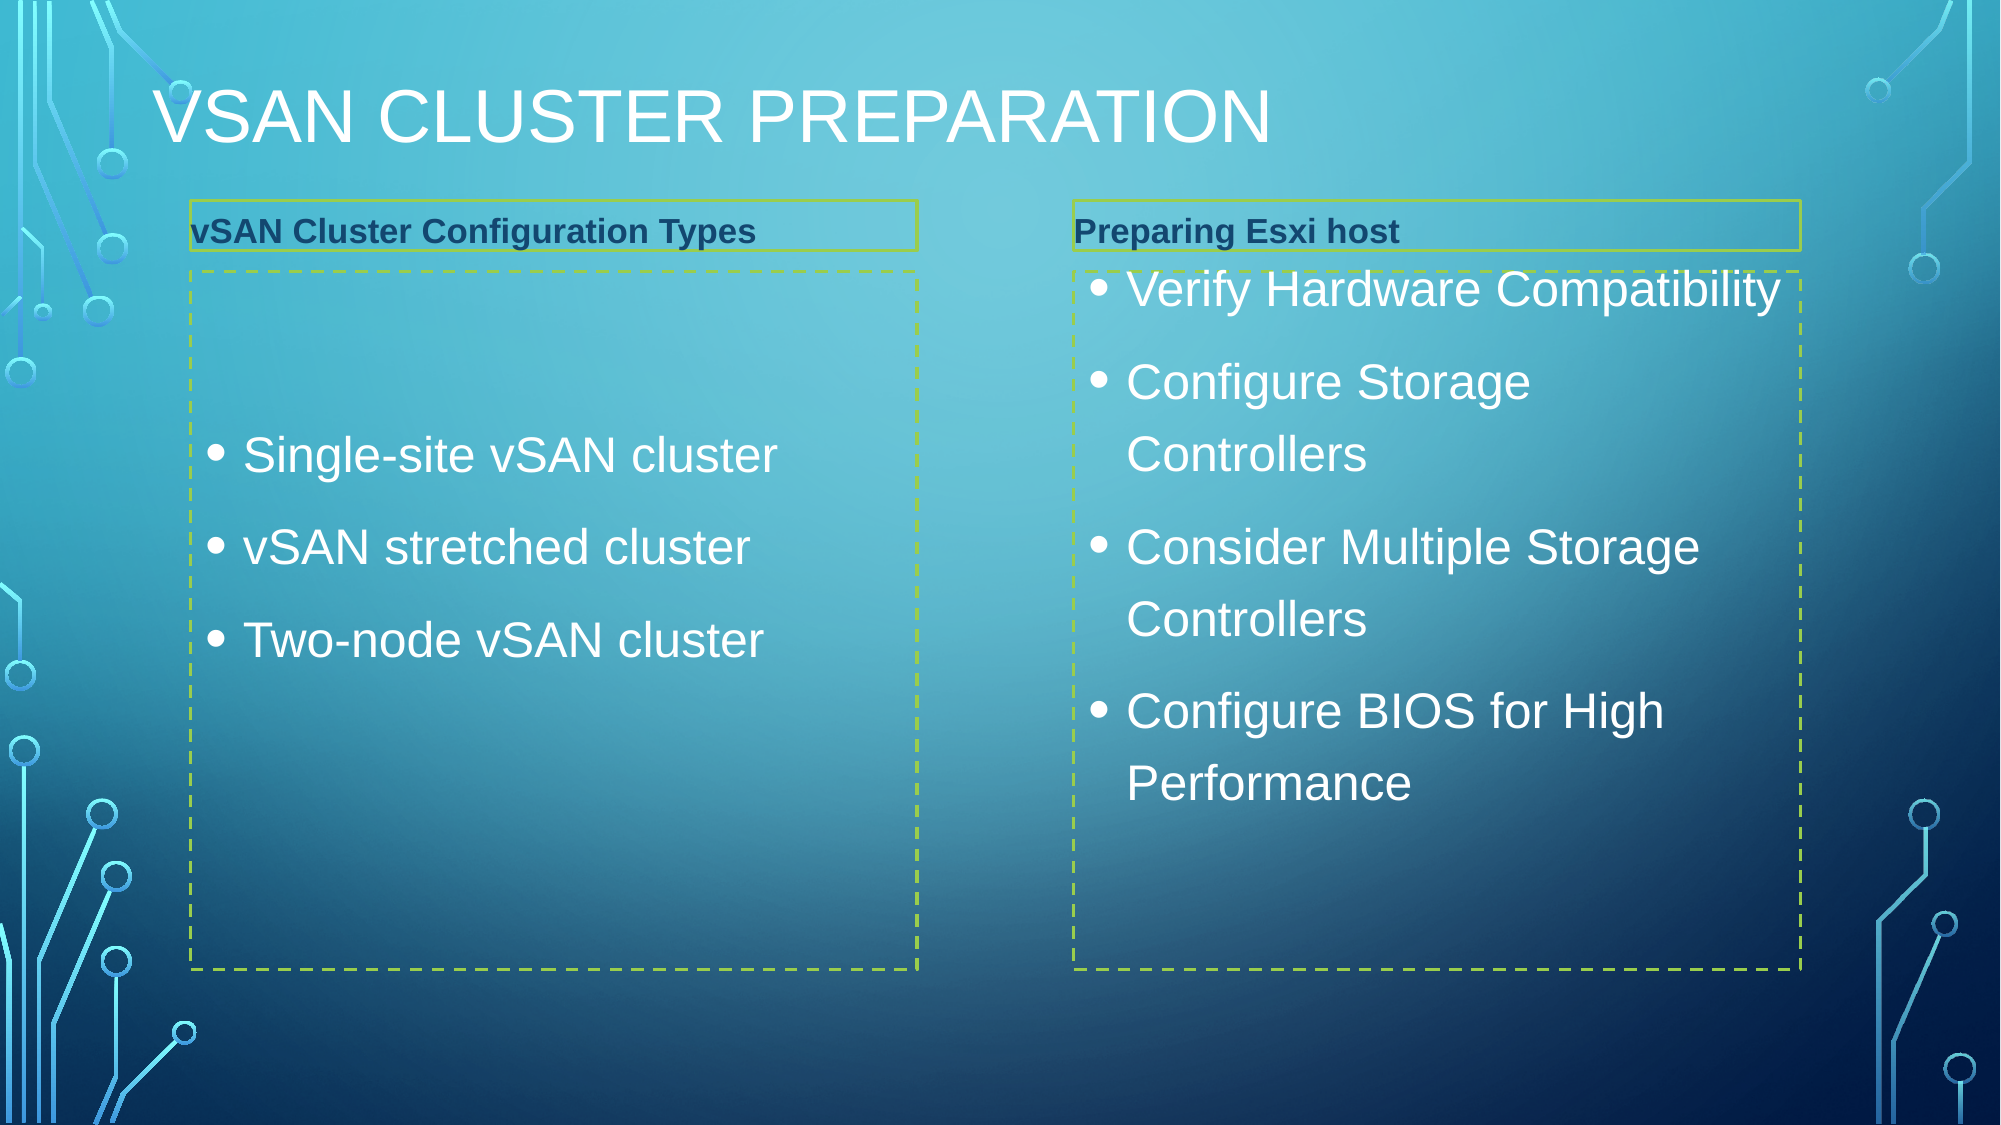

# vSAN cluster preparation
vSAN Cluster Configuration Types

Preparing Esxi host

Single-site vSAN cluster
vSAN stretched cluster
Two-node vSAN cluster

Verify Hardware Compatibility
Configure Storage Controllers
Consider Multiple Storage Controllers
Configure BIOS for High Performance